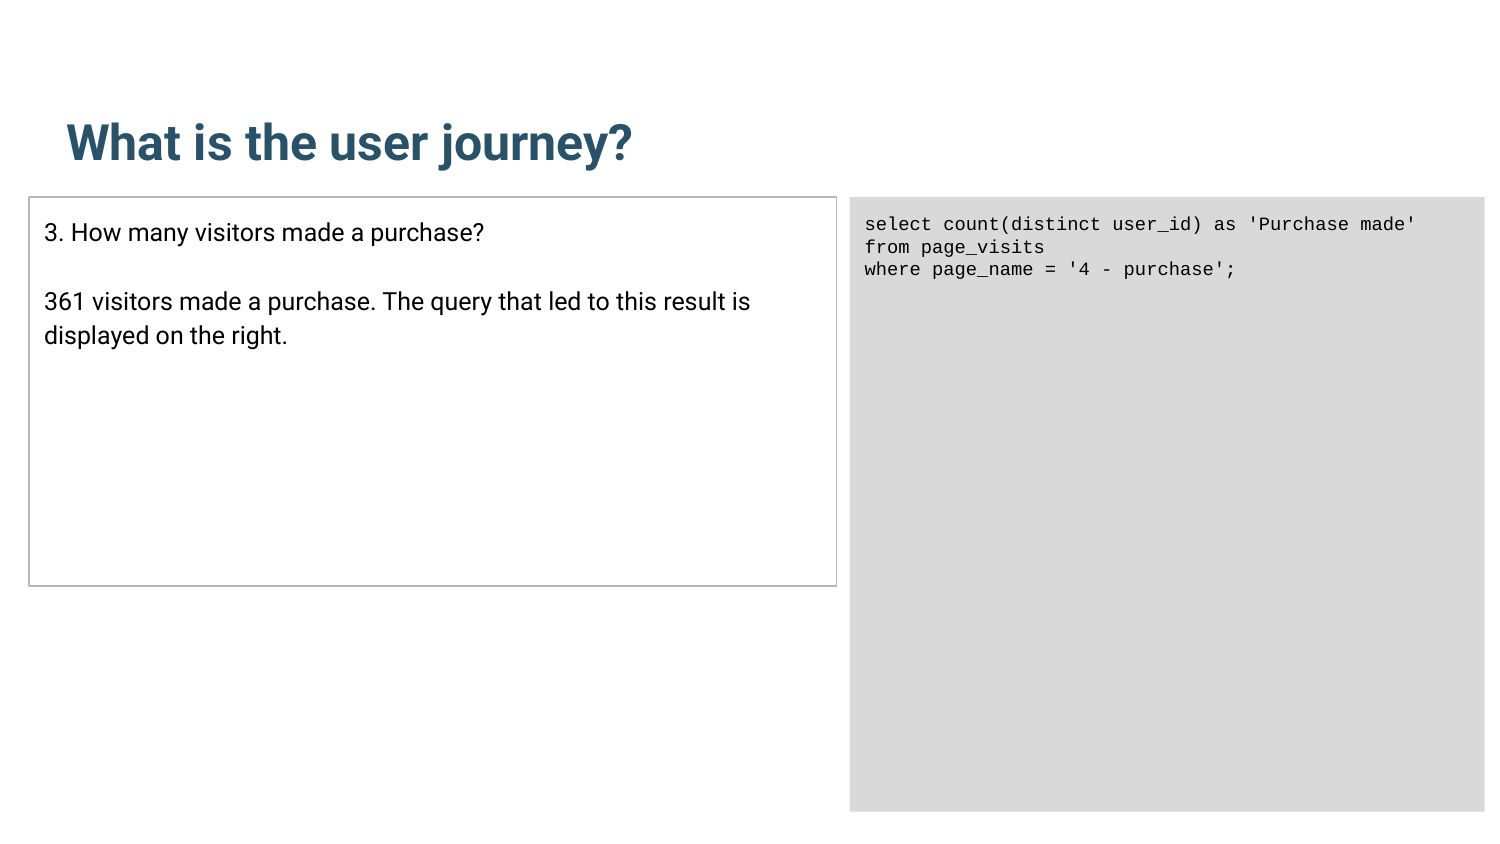

What is the user journey?
3. How many visitors made a purchase?

361 visitors made a purchase. The query that led to this result is displayed on the right.

select count(distinct user_id) as 'Purchase made'
from page_visits
where page_name = '4 - purchase';